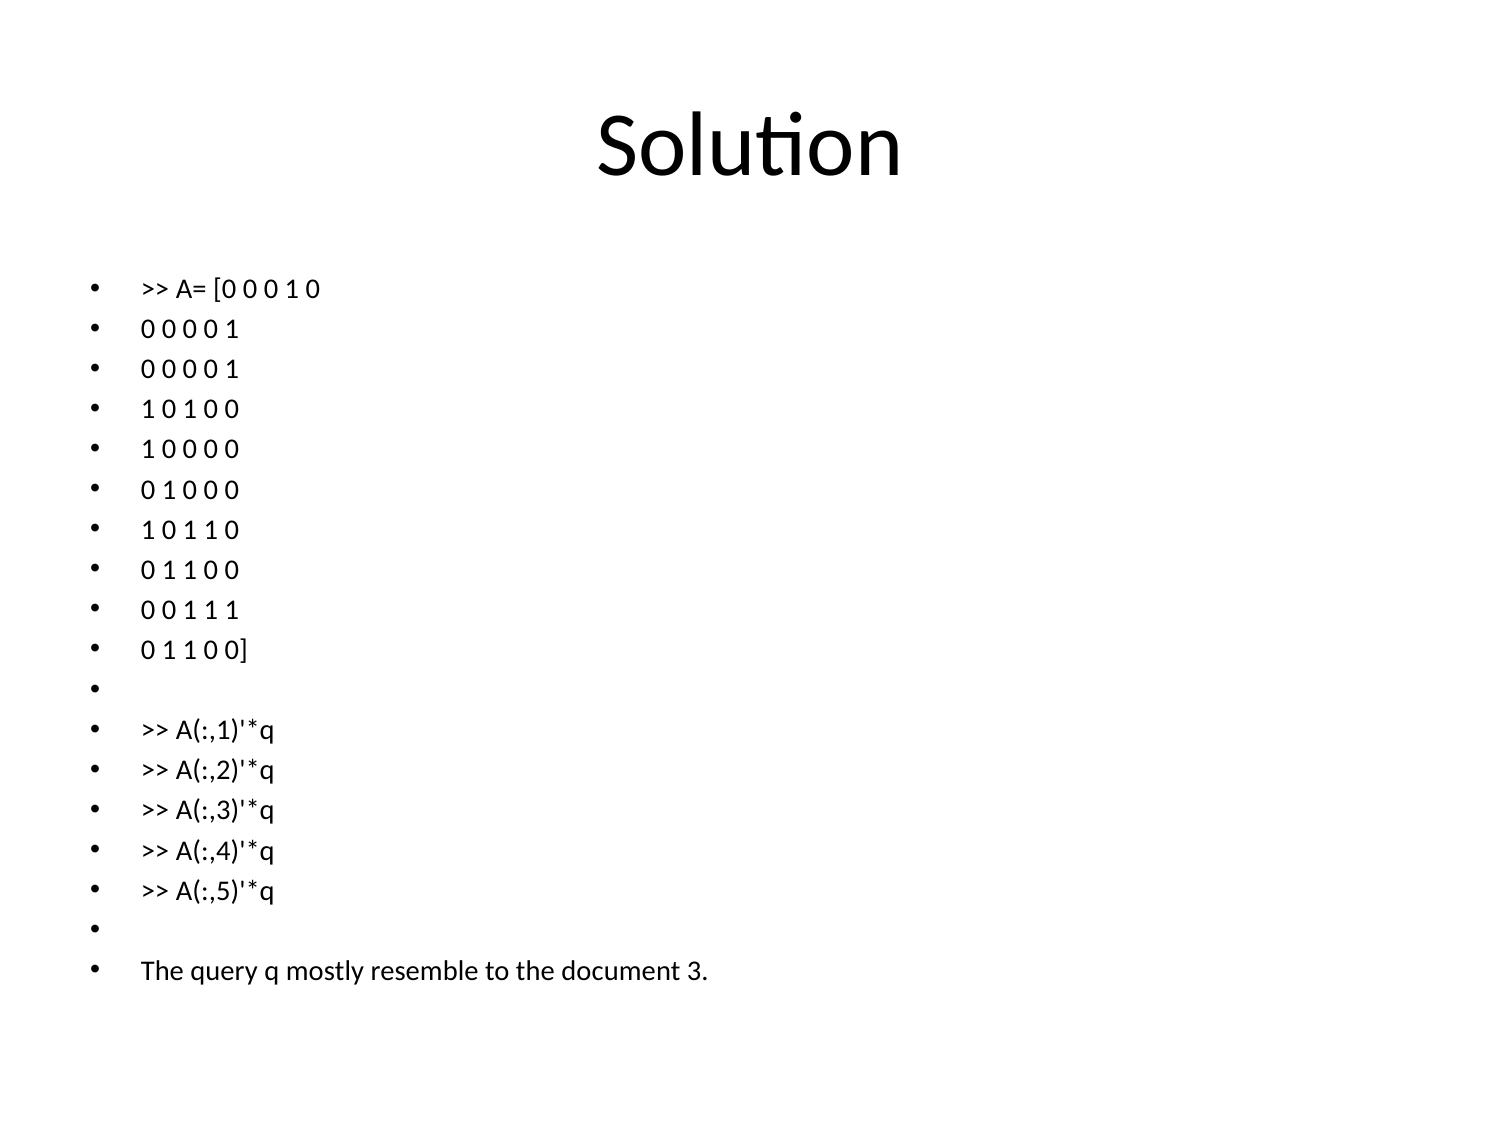

# Solution
>> A= [0 0 0 1 0
0 0 0 0 1
0 0 0 0 1
1 0 1 0 0
1 0 0 0 0
0 1 0 0 0
1 0 1 1 0
0 1 1 0 0
0 0 1 1 1
0 1 1 0 0]

>> A(:,1)'*q
>> A(:,2)'*q
>> A(:,3)'*q
>> A(:,4)'*q
>> A(:,5)'*q

The query q mostly resemble to the document 3.